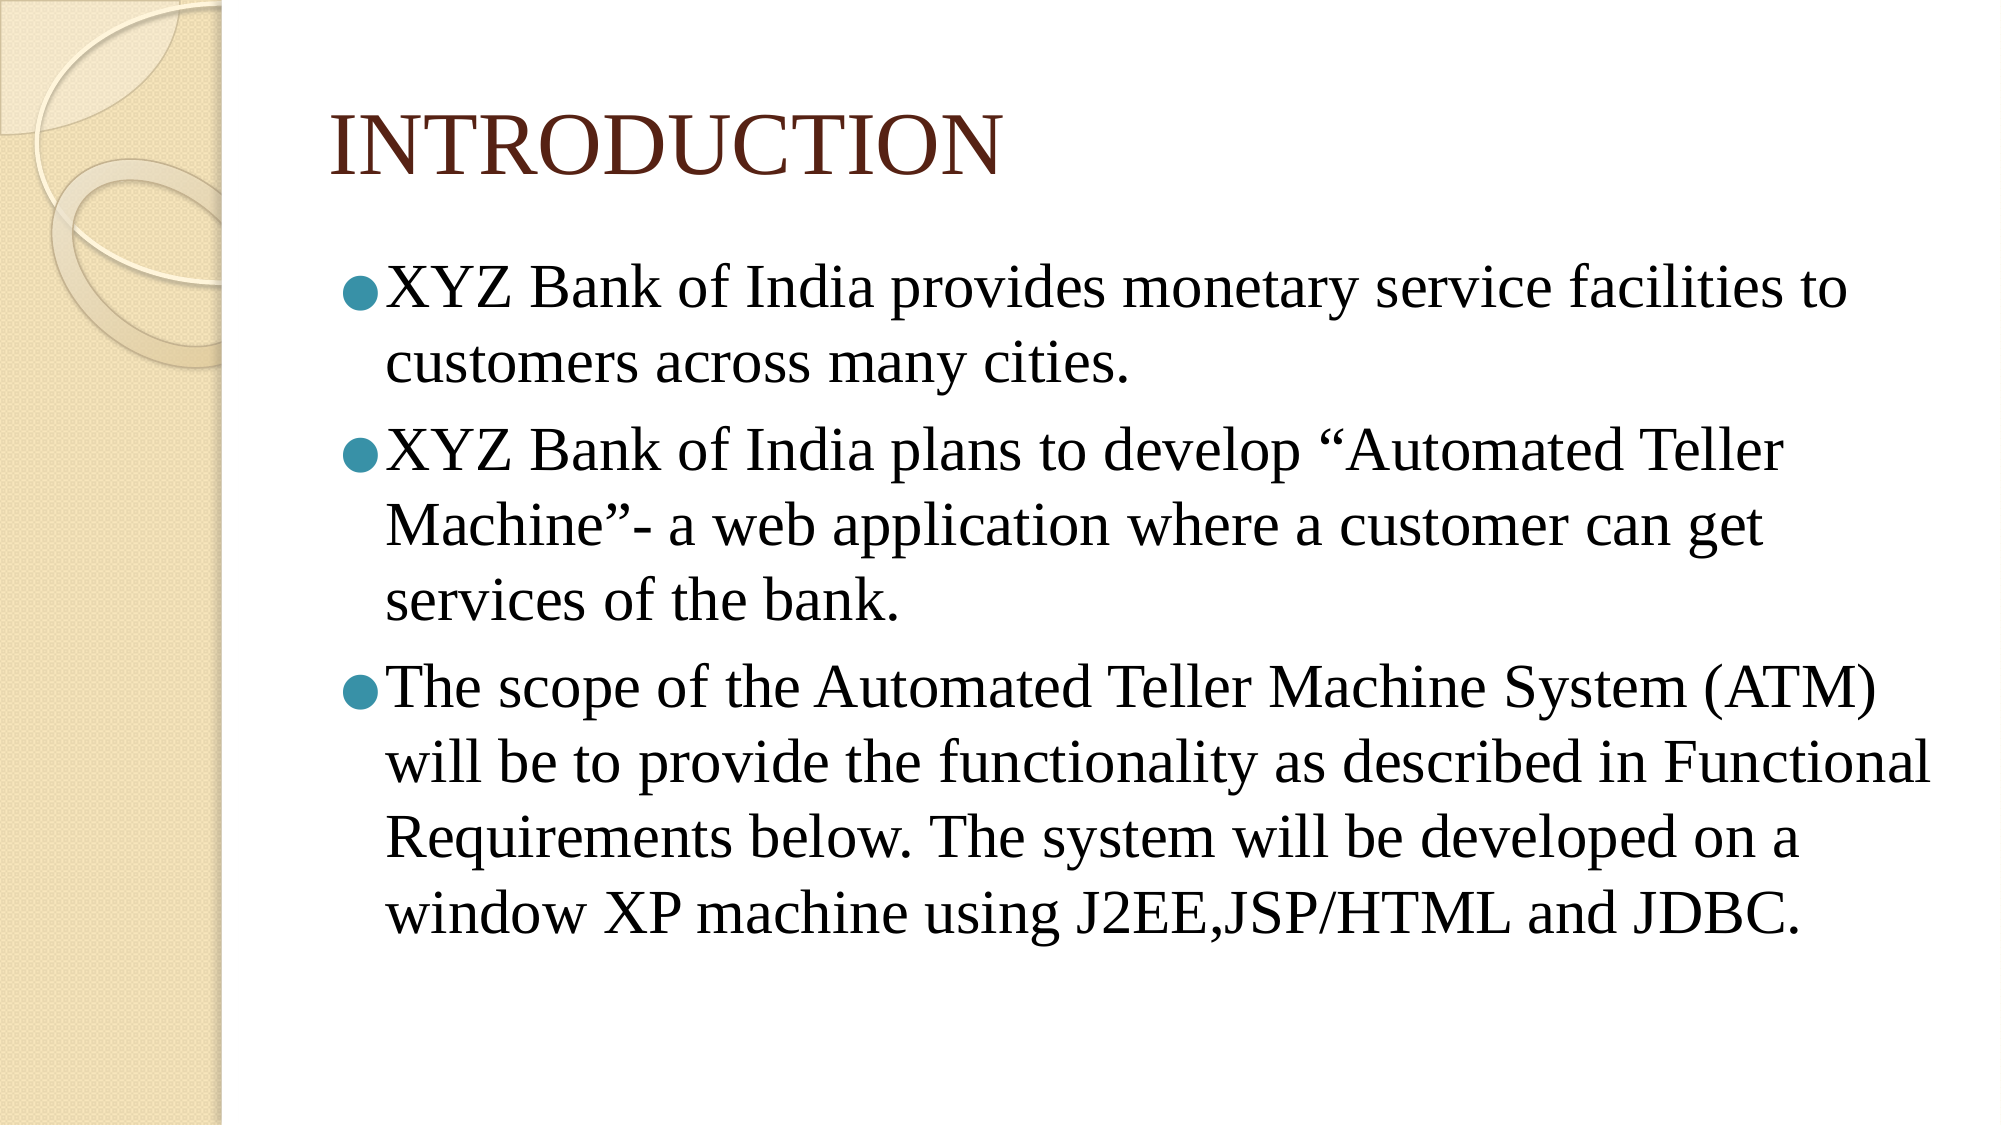

# INTRODUCTION
XYZ Bank of India provides monetary service facilities to customers across many cities.
XYZ Bank of India plans to develop “Automated Teller Machine”- a web application where a customer can get services of the bank.
The scope of the Automated Teller Machine System (ATM) will be to provide the functionality as described in Functional Requirements below. The system will be developed on a window XP machine using J2EE,JSP/HTML and JDBC.